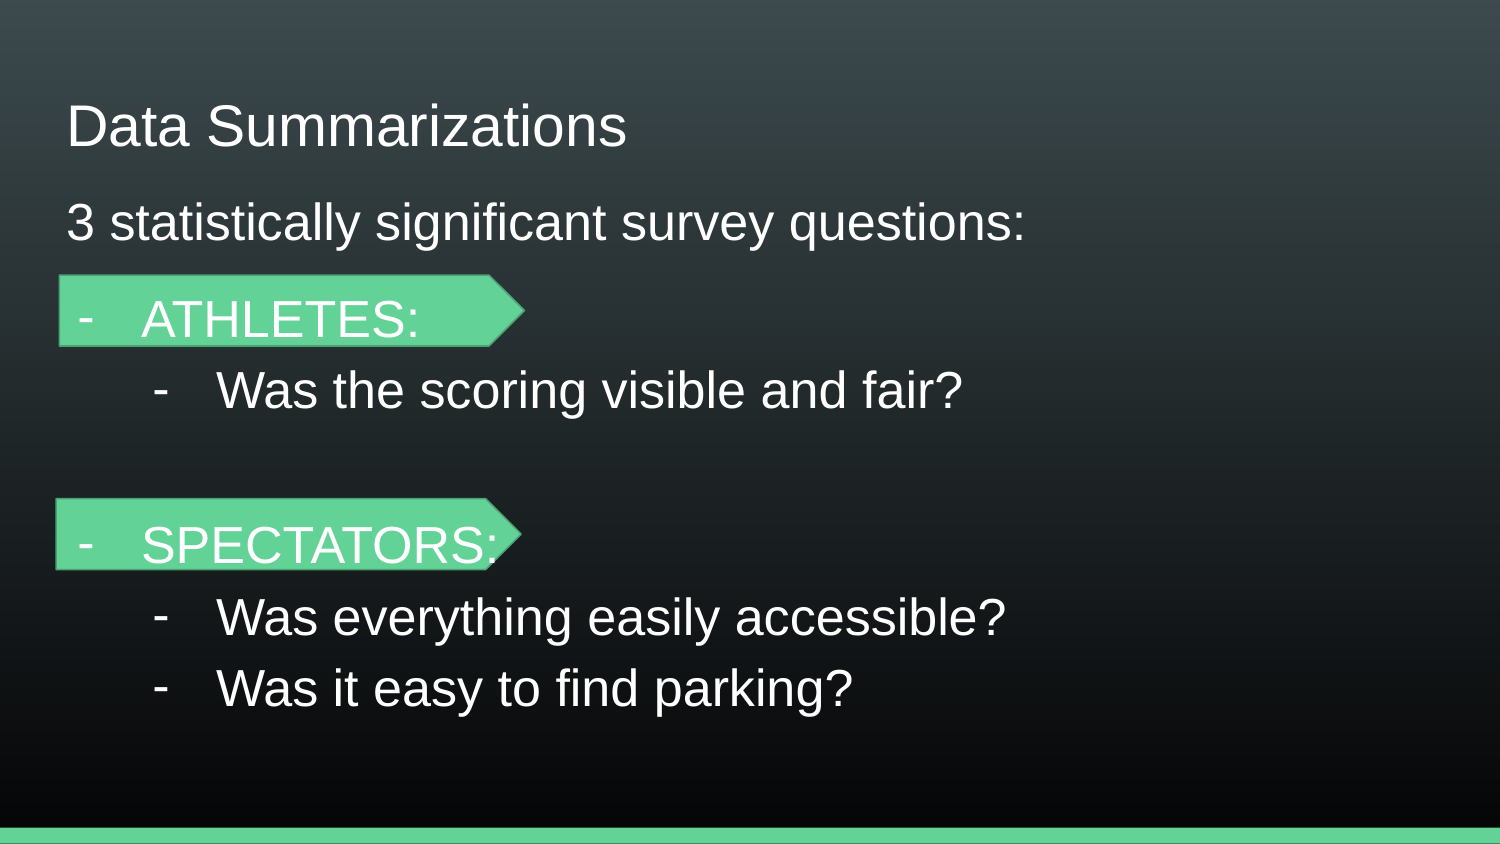

# Data Summarizations
3 statistically significant survey questions:
ATHLETES:
Was the scoring visible and fair?

SPECTATORS:
Was everything easily accessible?
Was it easy to find parking?